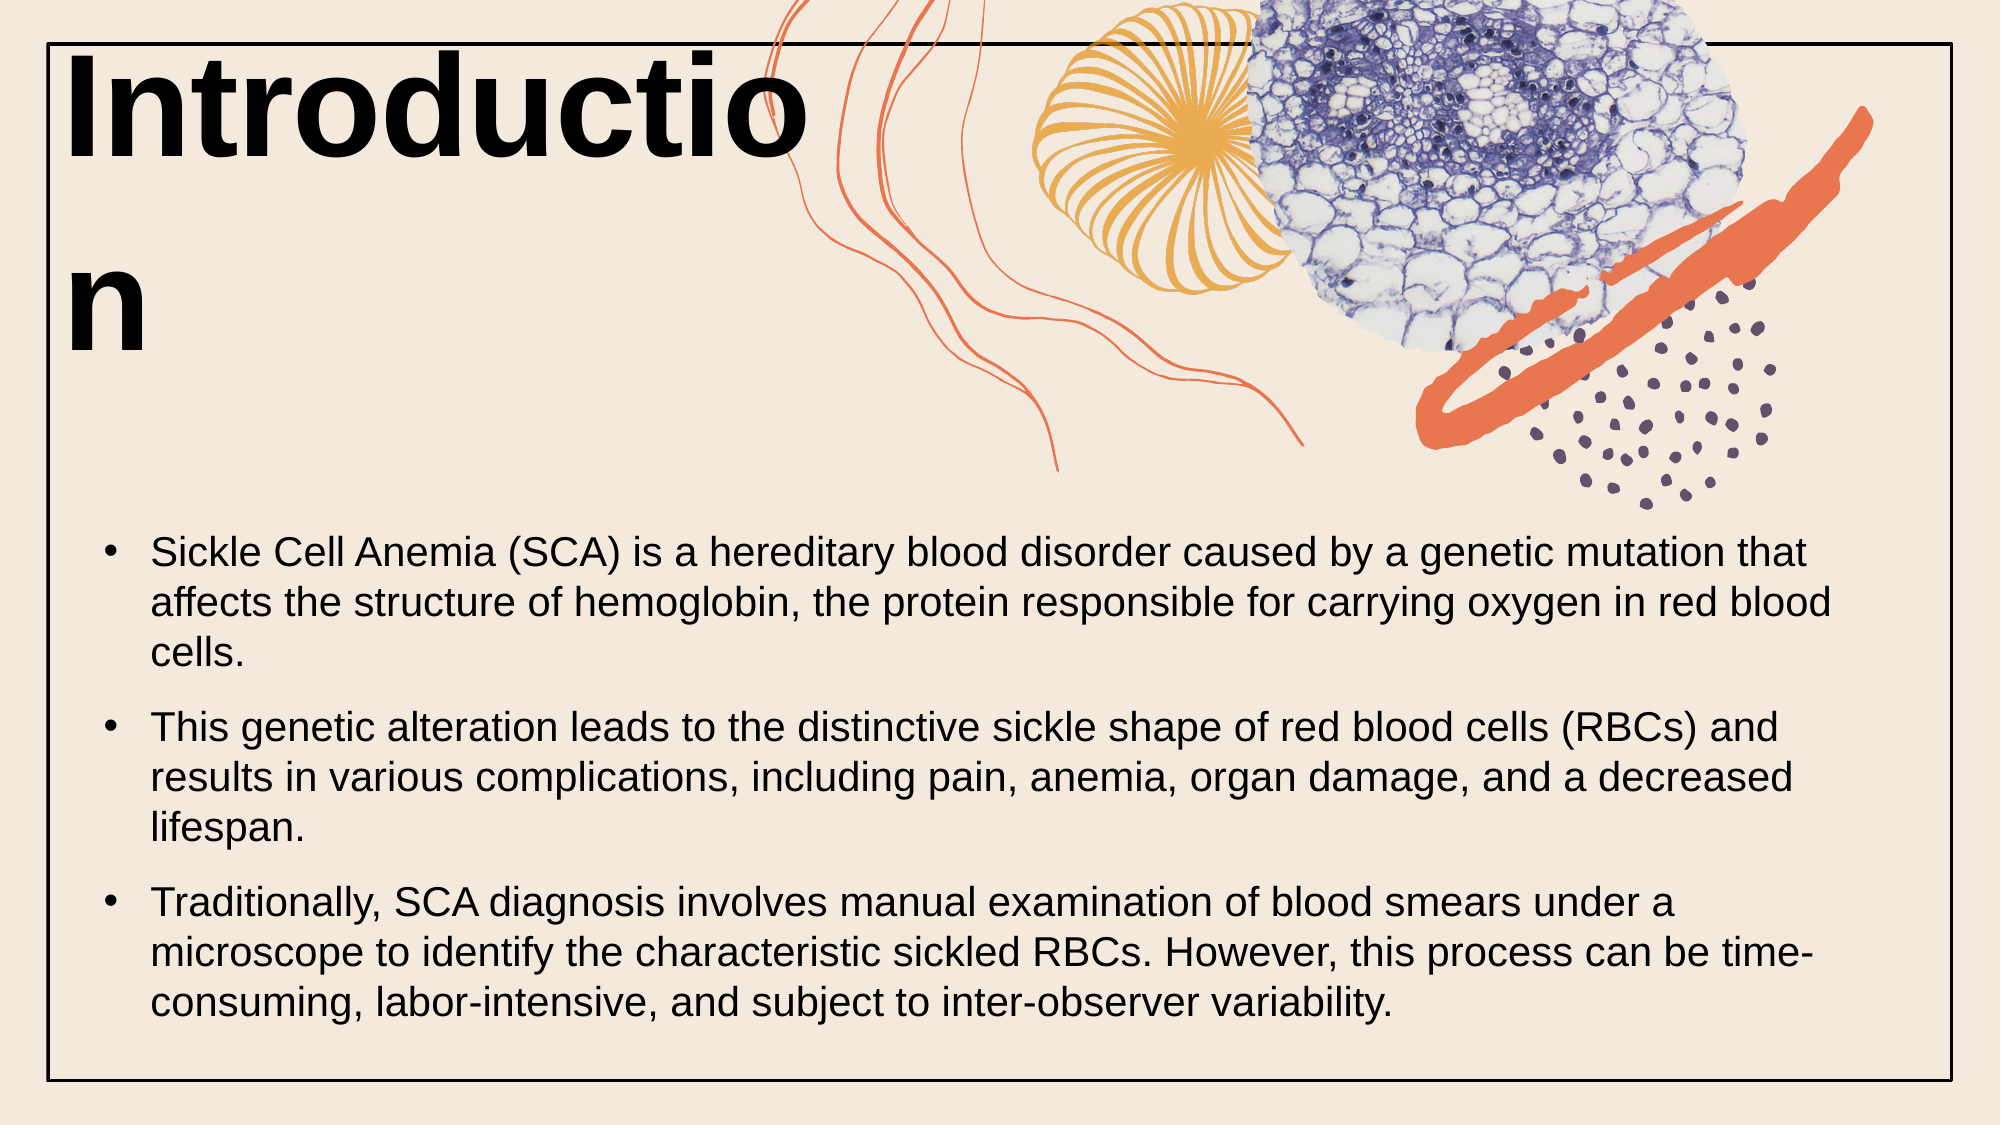

# Introduction
Sickle Cell Anemia (SCA) is a hereditary blood disorder caused by a genetic mutation that affects the structure of hemoglobin, the protein responsible for carrying oxygen in red blood cells.
This genetic alteration leads to the distinctive sickle shape of red blood cells (RBCs) and results in various complications, including pain, anemia, organ damage, and a decreased lifespan.
Traditionally, SCA diagnosis involves manual examination of blood smears under a microscope to identify the characteristic sickled RBCs. However, this process can be time-consuming, labor-intensive, and subject to inter-observer variability.